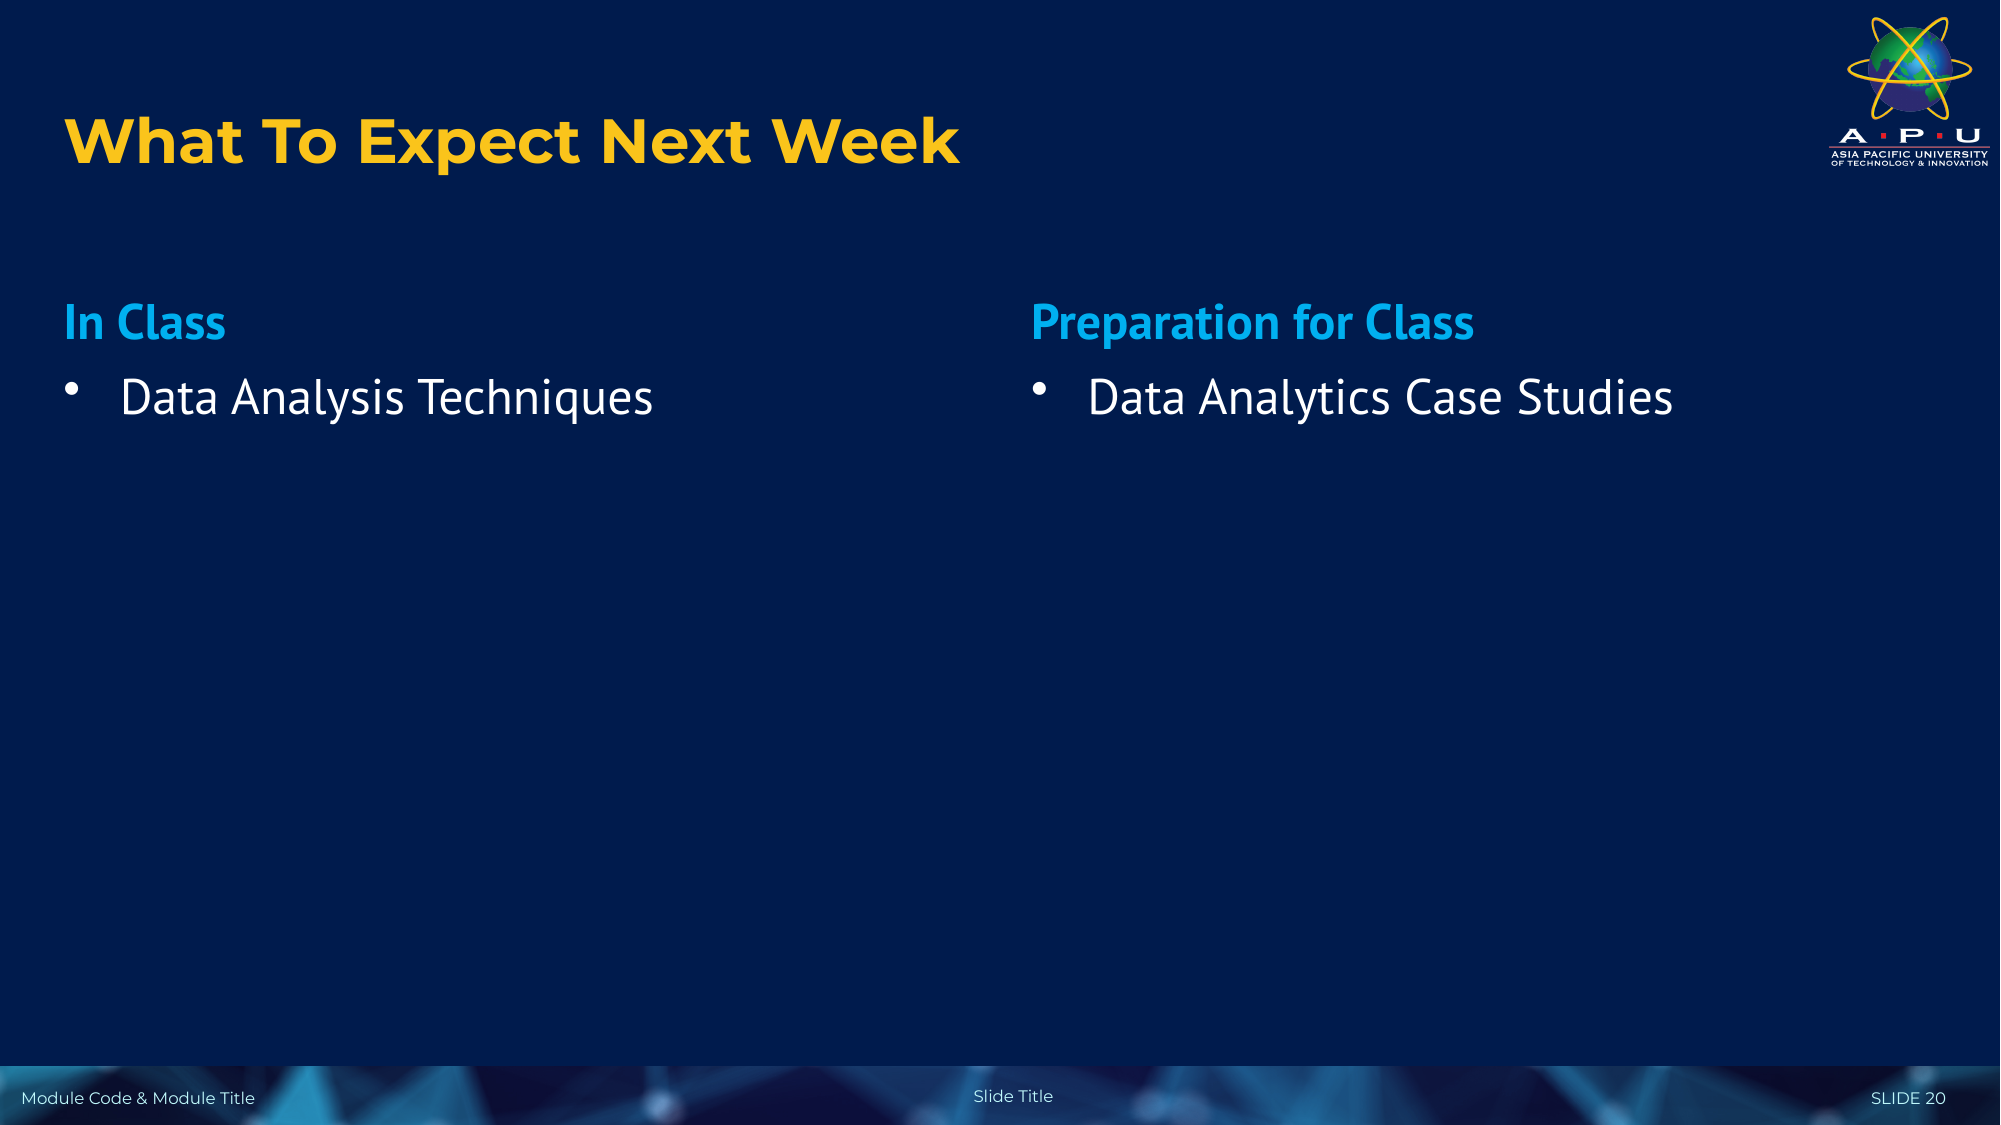

# What To Expect Next Week
In Class
Preparation for Class
Data Analysis Techniques
Data Analytics Case Studies